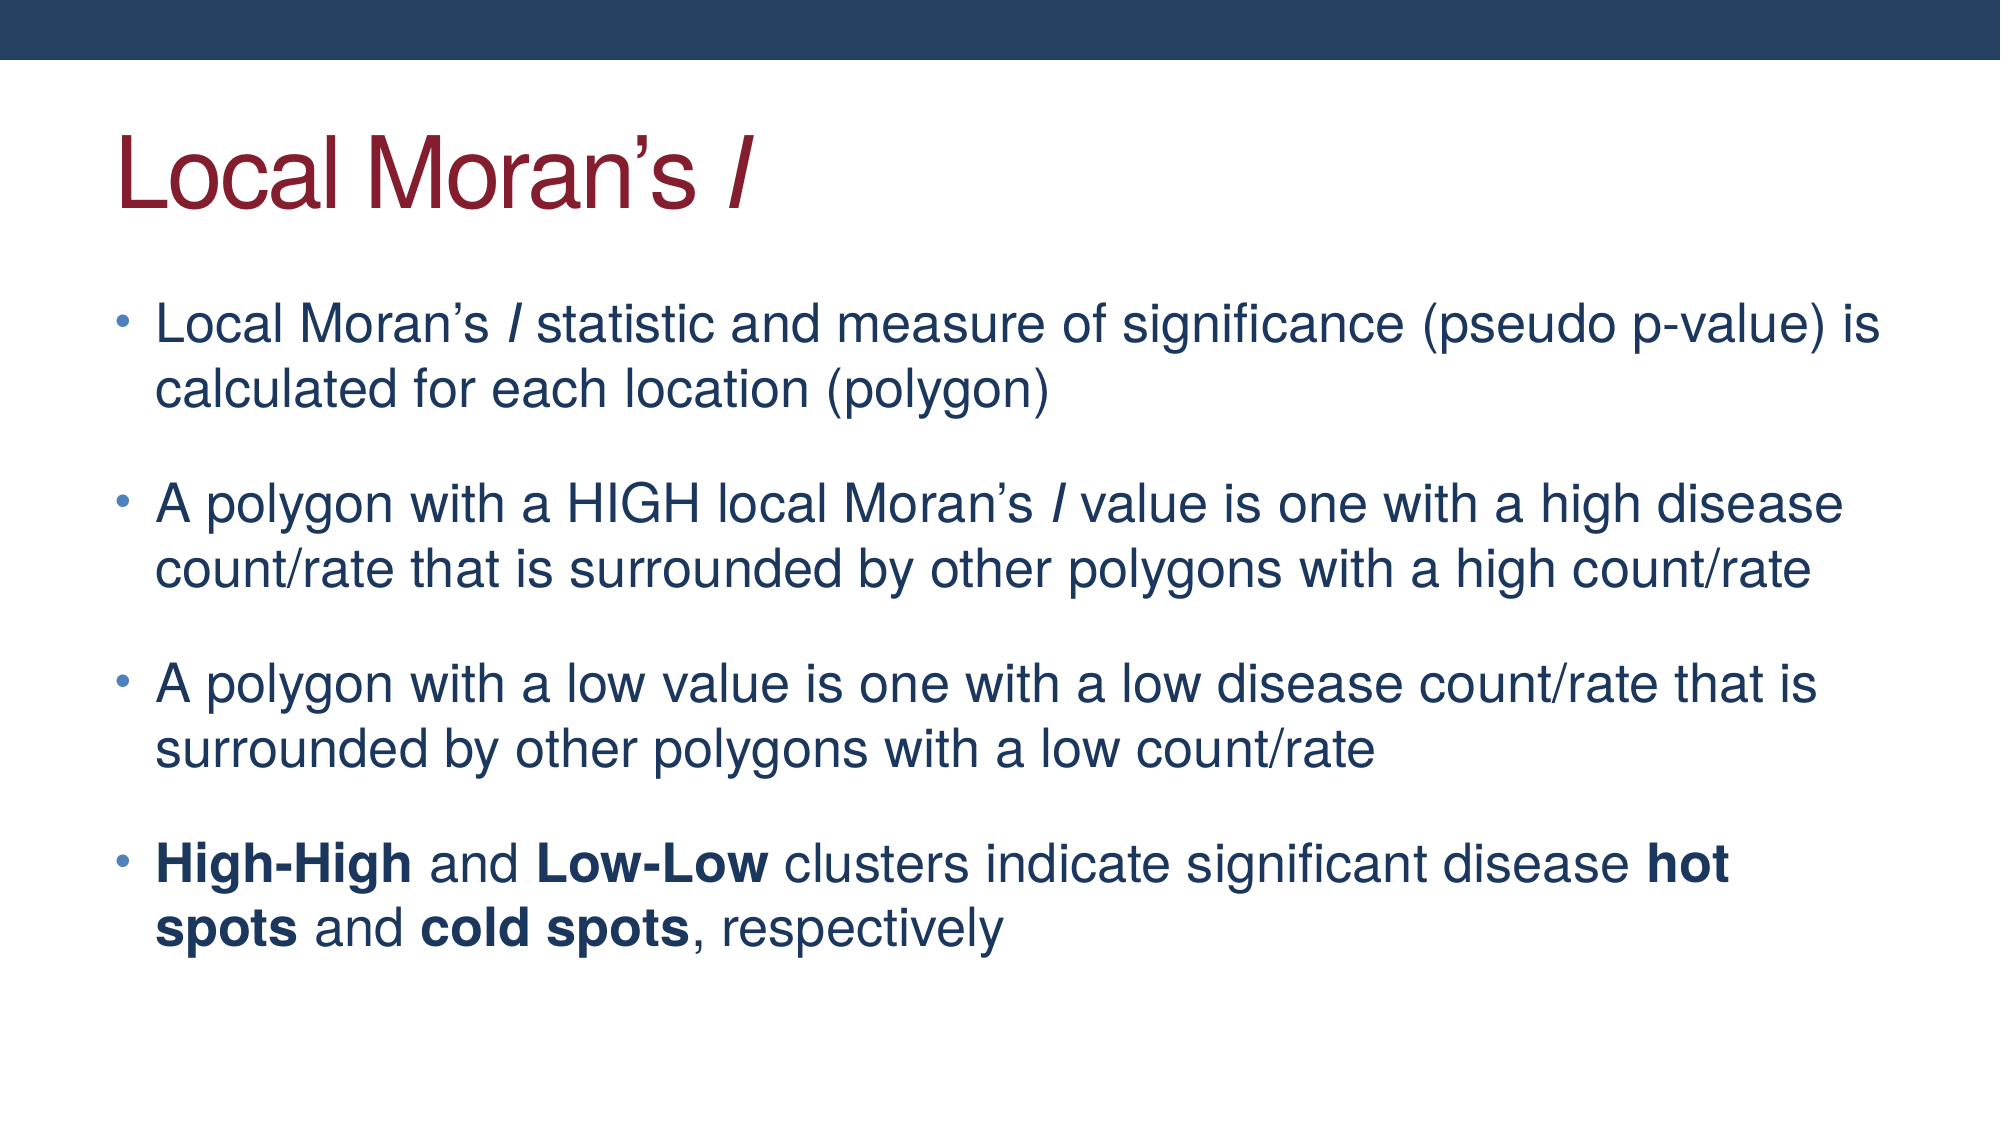

# Local Moran’s I
Local Moran’s I statistic and measure of significance (pseudo p-value) is calculated for each location (polygon)
A polygon with a HIGH local Moran’s I value is one with a high disease count/rate that is surrounded by other polygons with a high count/rate
A polygon with a low value is one with a low disease count/rate that is surrounded by other polygons with a low count/rate
High-High and Low-Low clusters indicate significant disease hot spots and cold spots, respectively